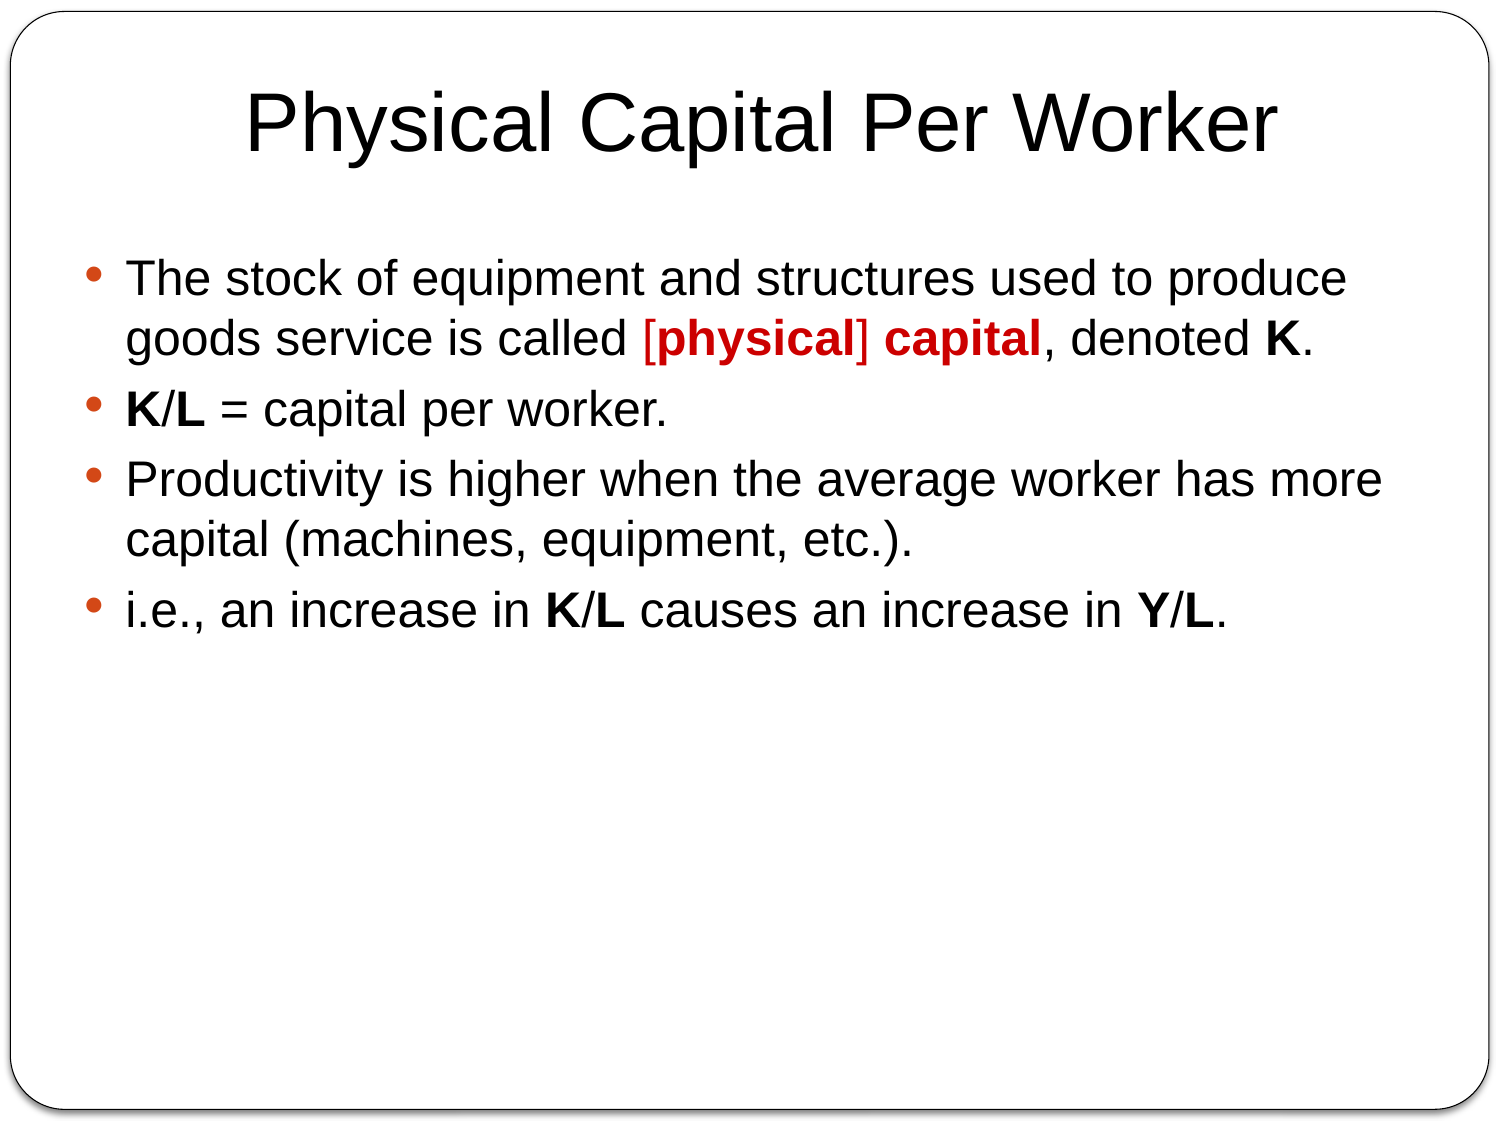

# Physical Capital Per Worker
The stock of equipment and structures used to produce goods service is called [physical] capital, denoted K.
K/L = capital per worker.
Productivity is higher when the average worker has more capital (machines, equipment, etc.).
i.e., an increase in K/L causes an increase in Y/L.